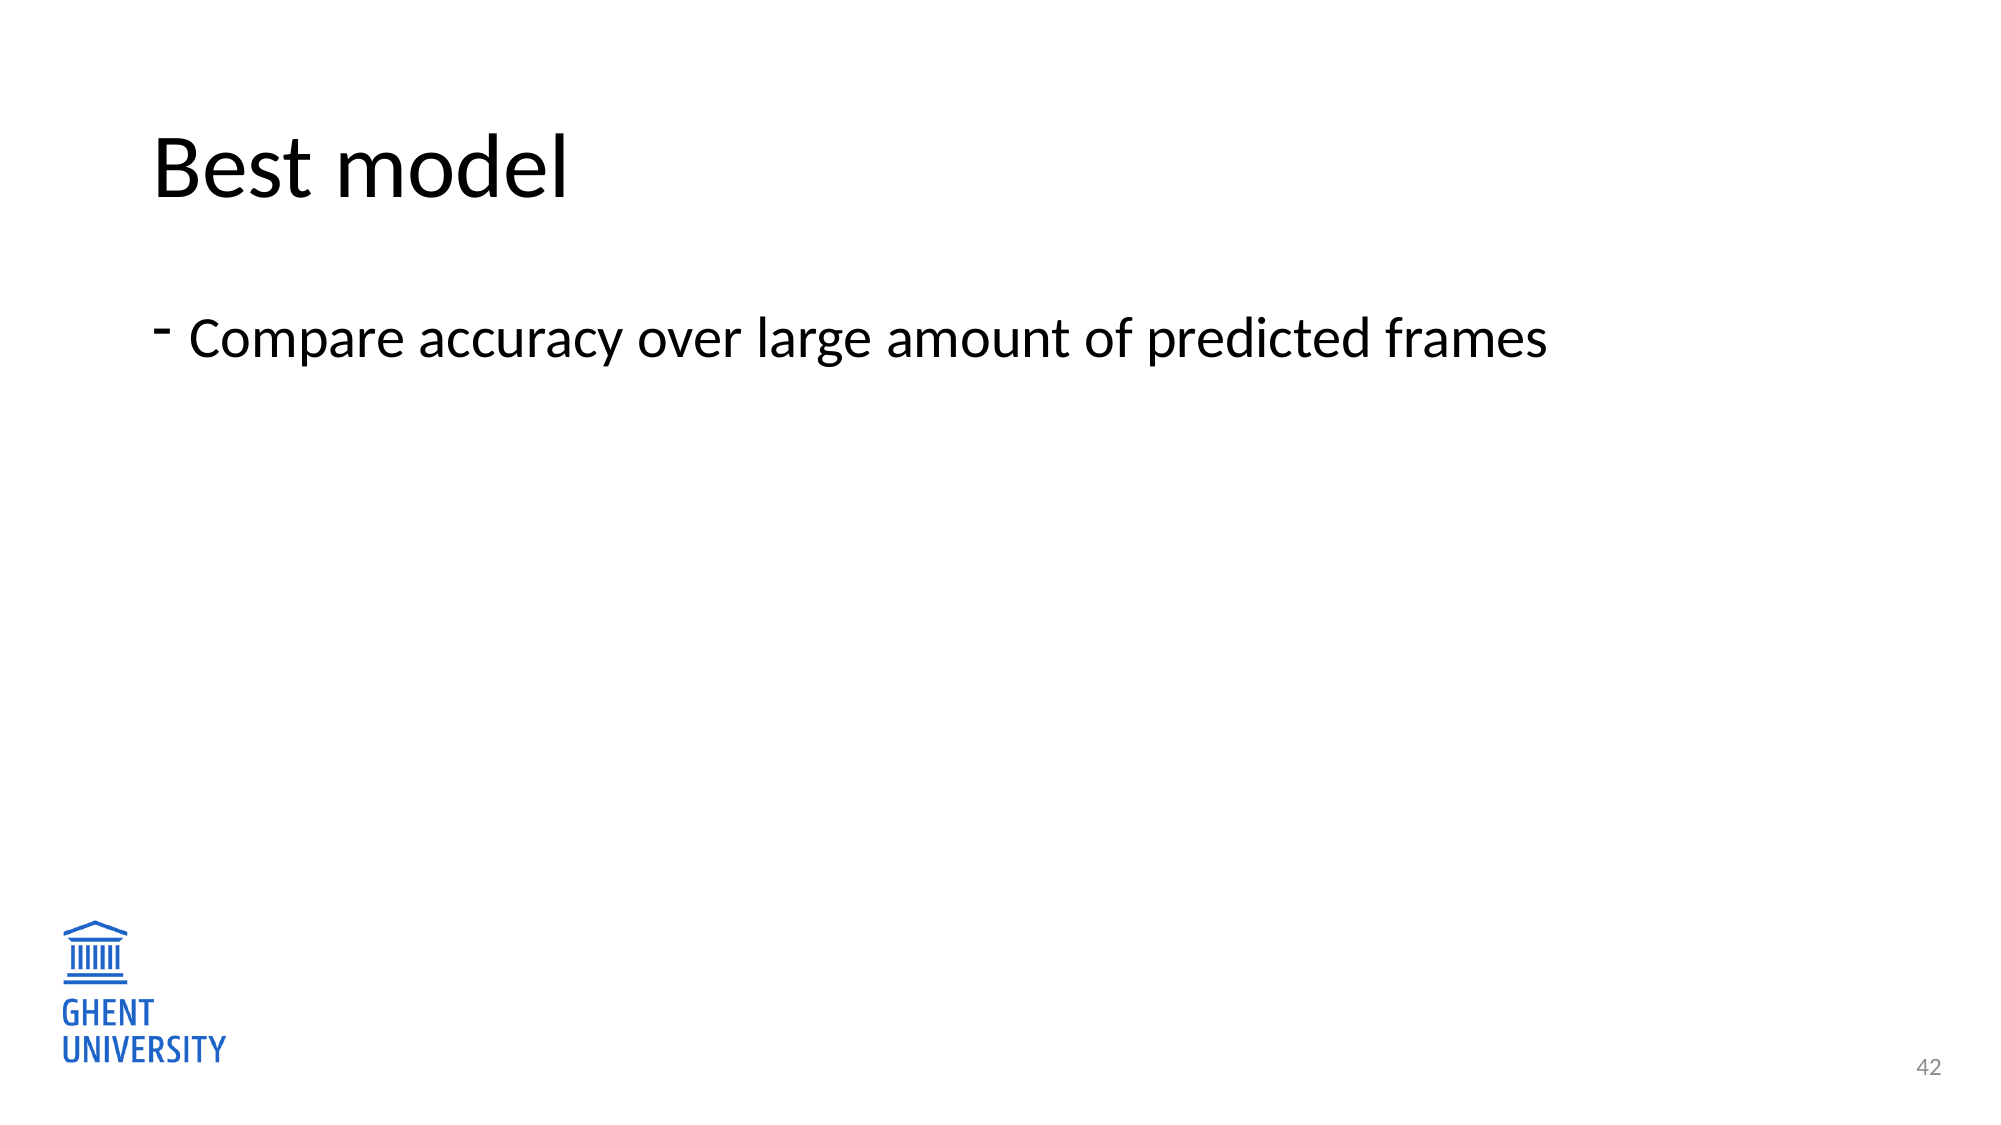

# Best model
Compare accuracy over large amount of predicted frames